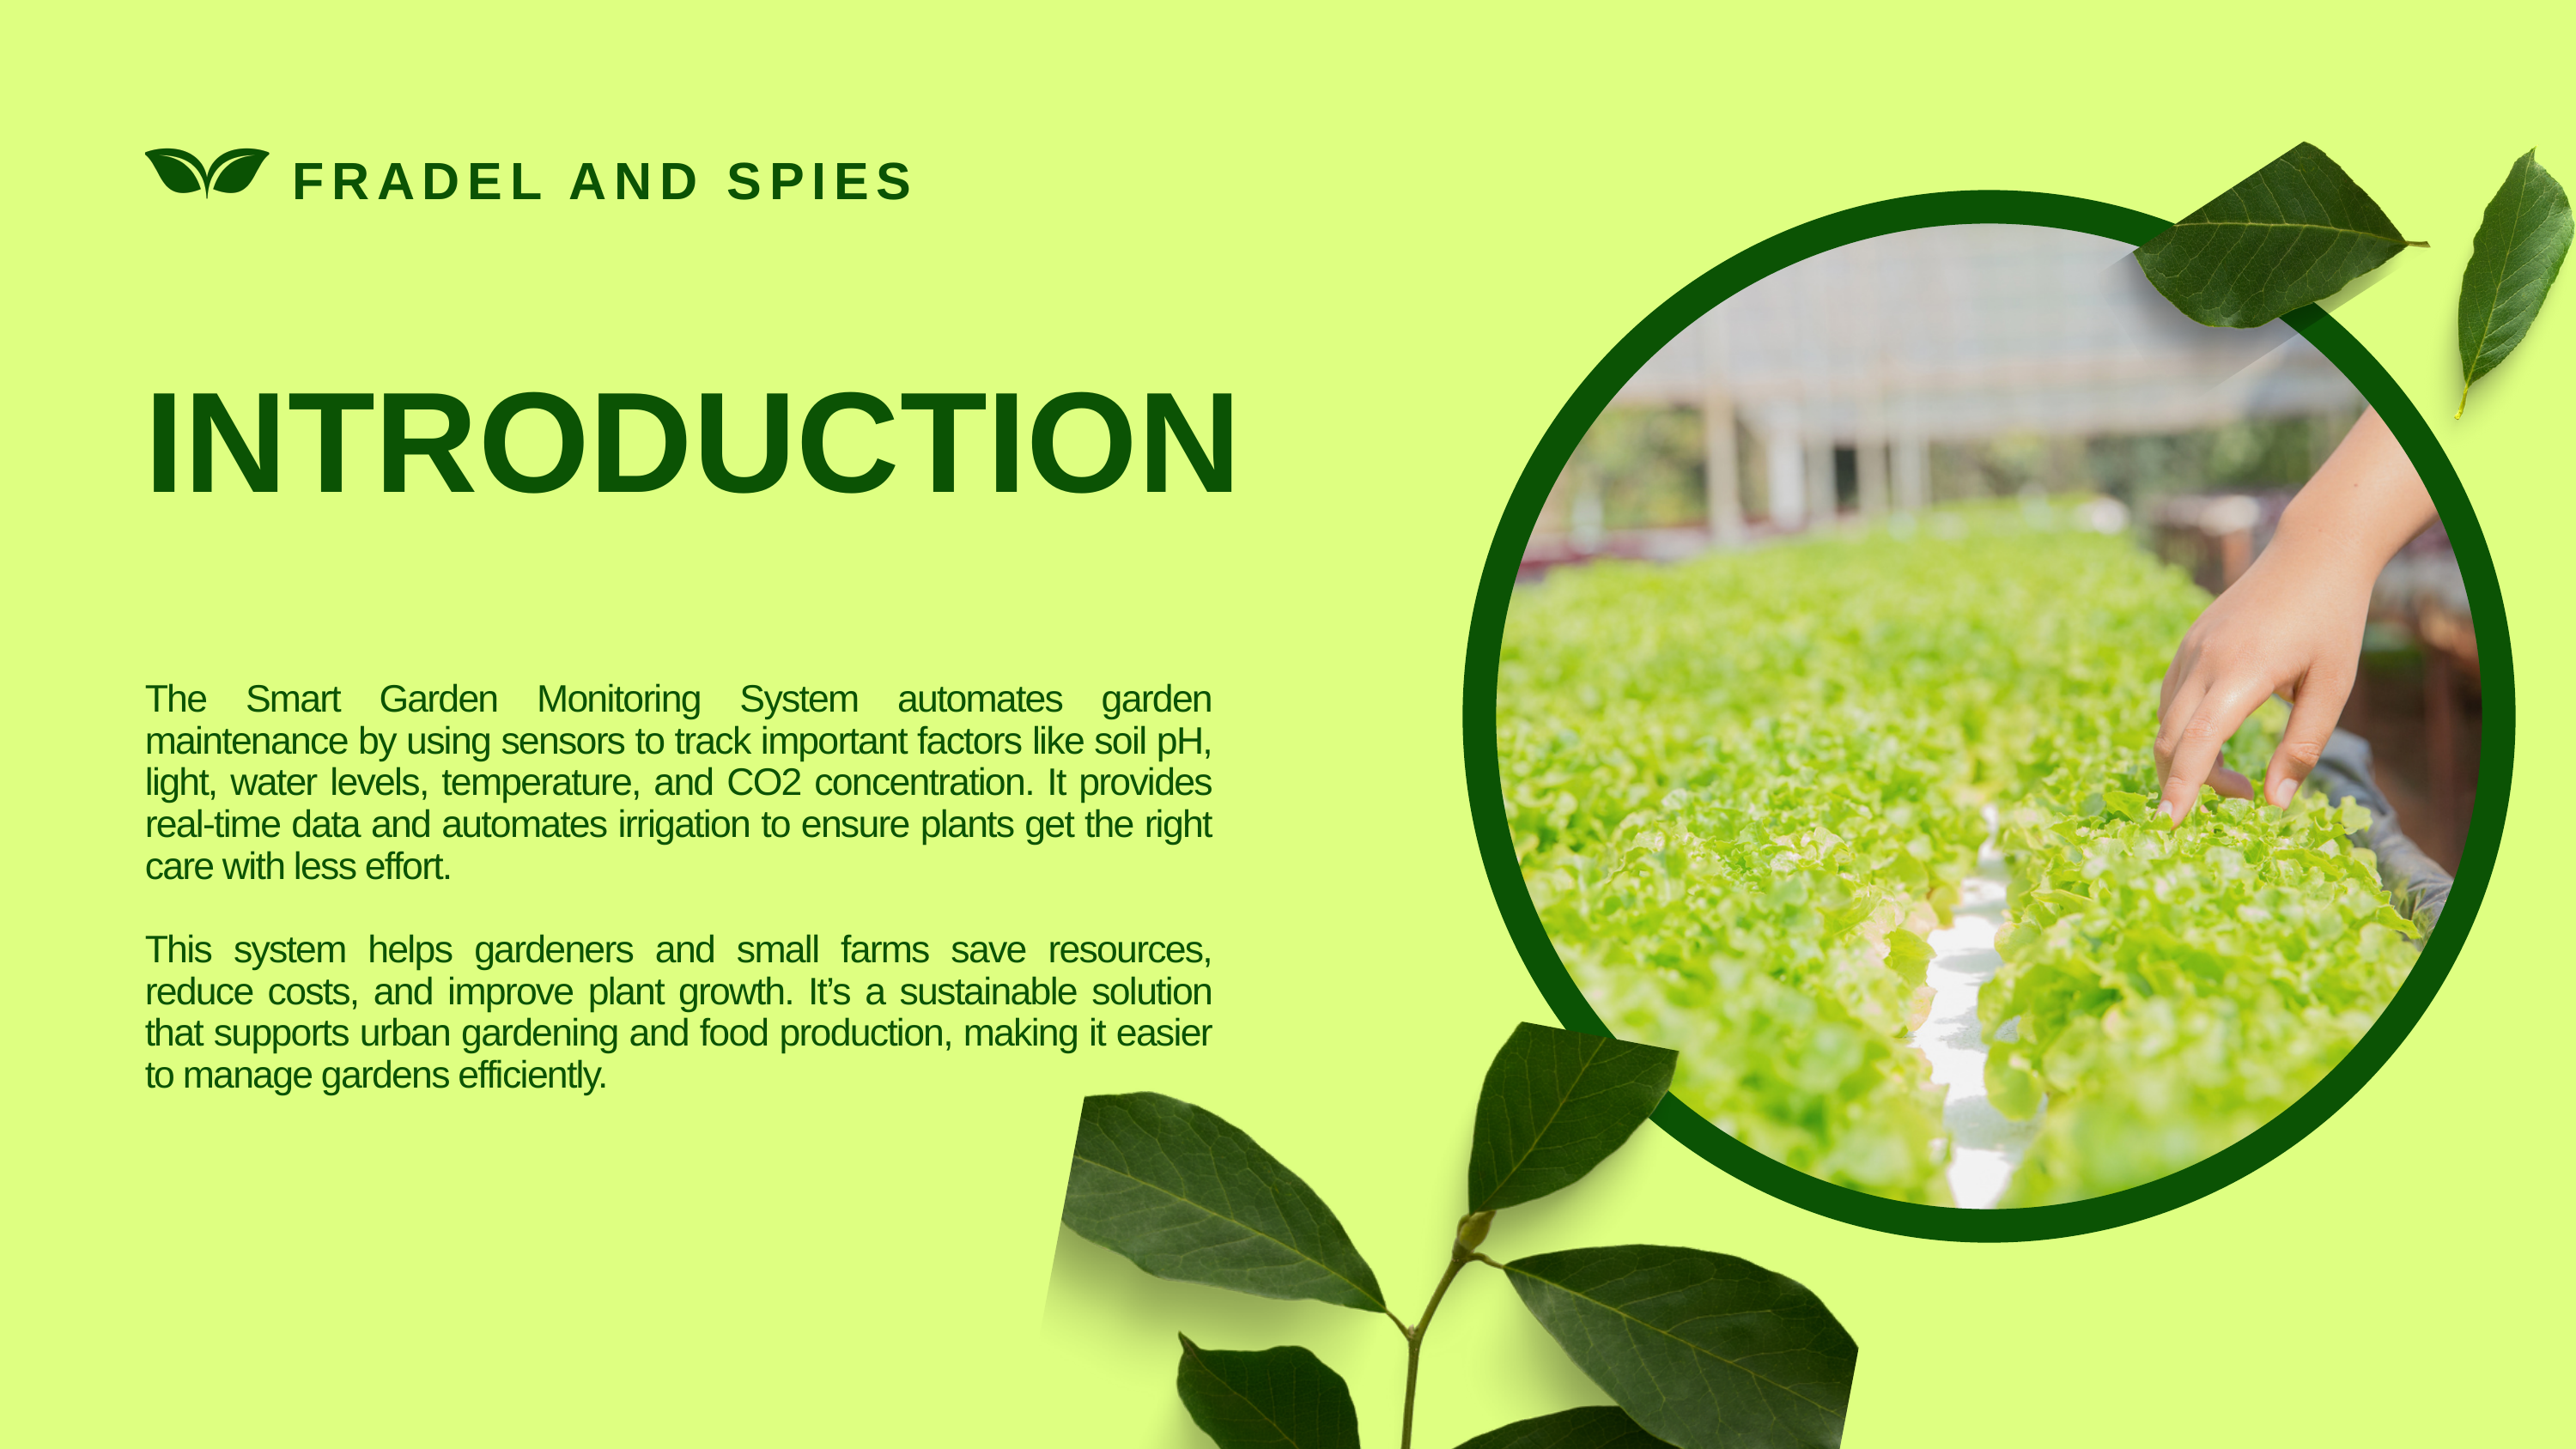

FRADEL AND SPIES

INTRODUCTION
The Smart Garden Monitoring System automates garden maintenance by using sensors to track important factors like soil pH, light, water levels, temperature, and CO2 concentration. It provides real-time data and automates irrigation to ensure plants get the right care with less effort.

This system helps gardeners and small farms save resources, reduce costs, and improve plant growth. It’s a sustainable solution that supports urban gardening and food production, making it easier to manage gardens efficiently.